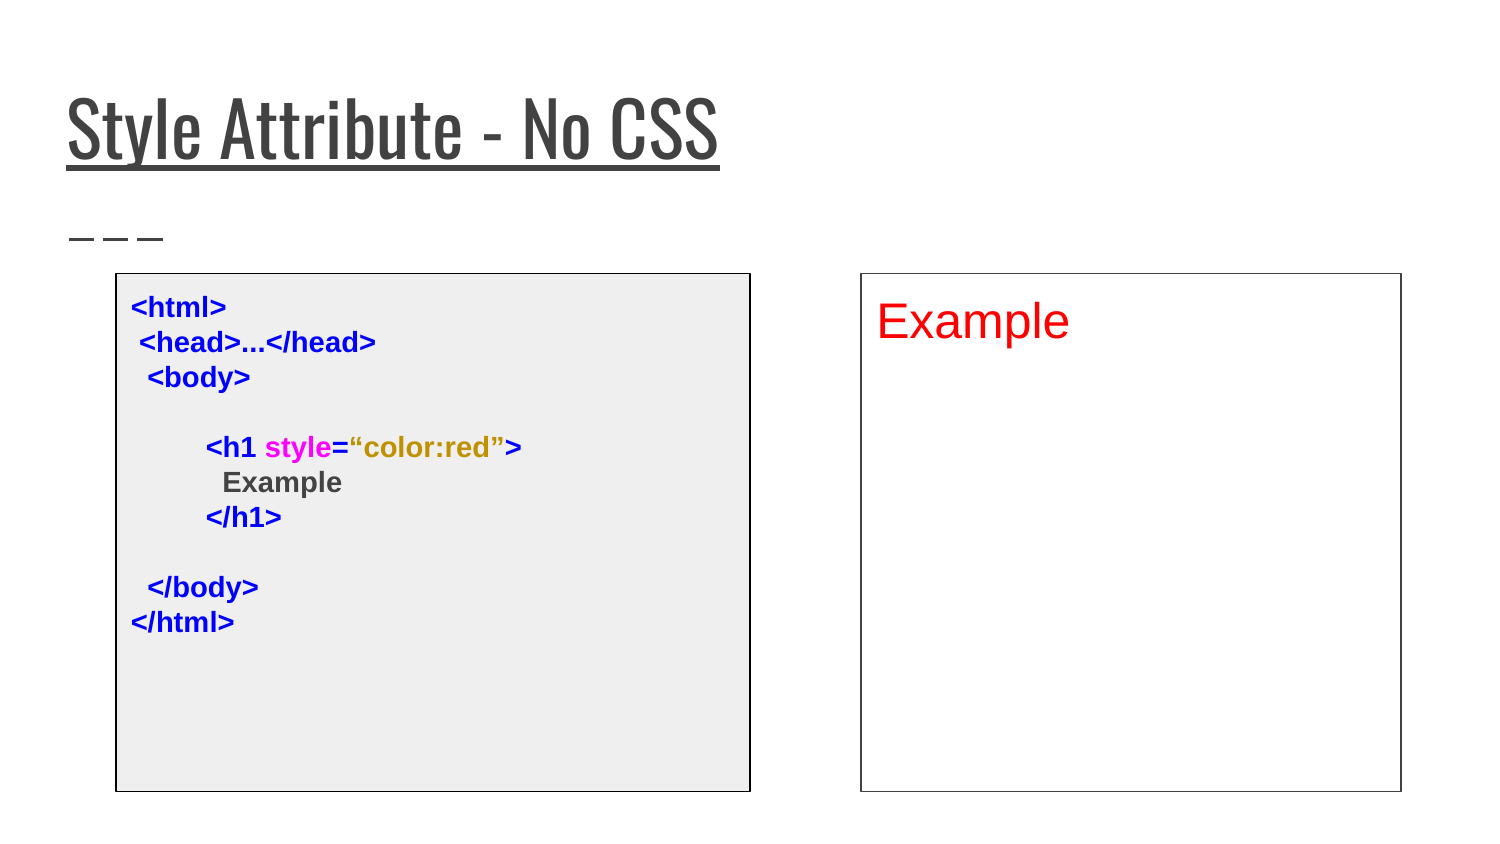

# Style Attribute - No CSS

<html>
 <head>...</head>
  <body>

<h1 style=“color:red”>
  Example
</h1>

  </body>
</html>
Example